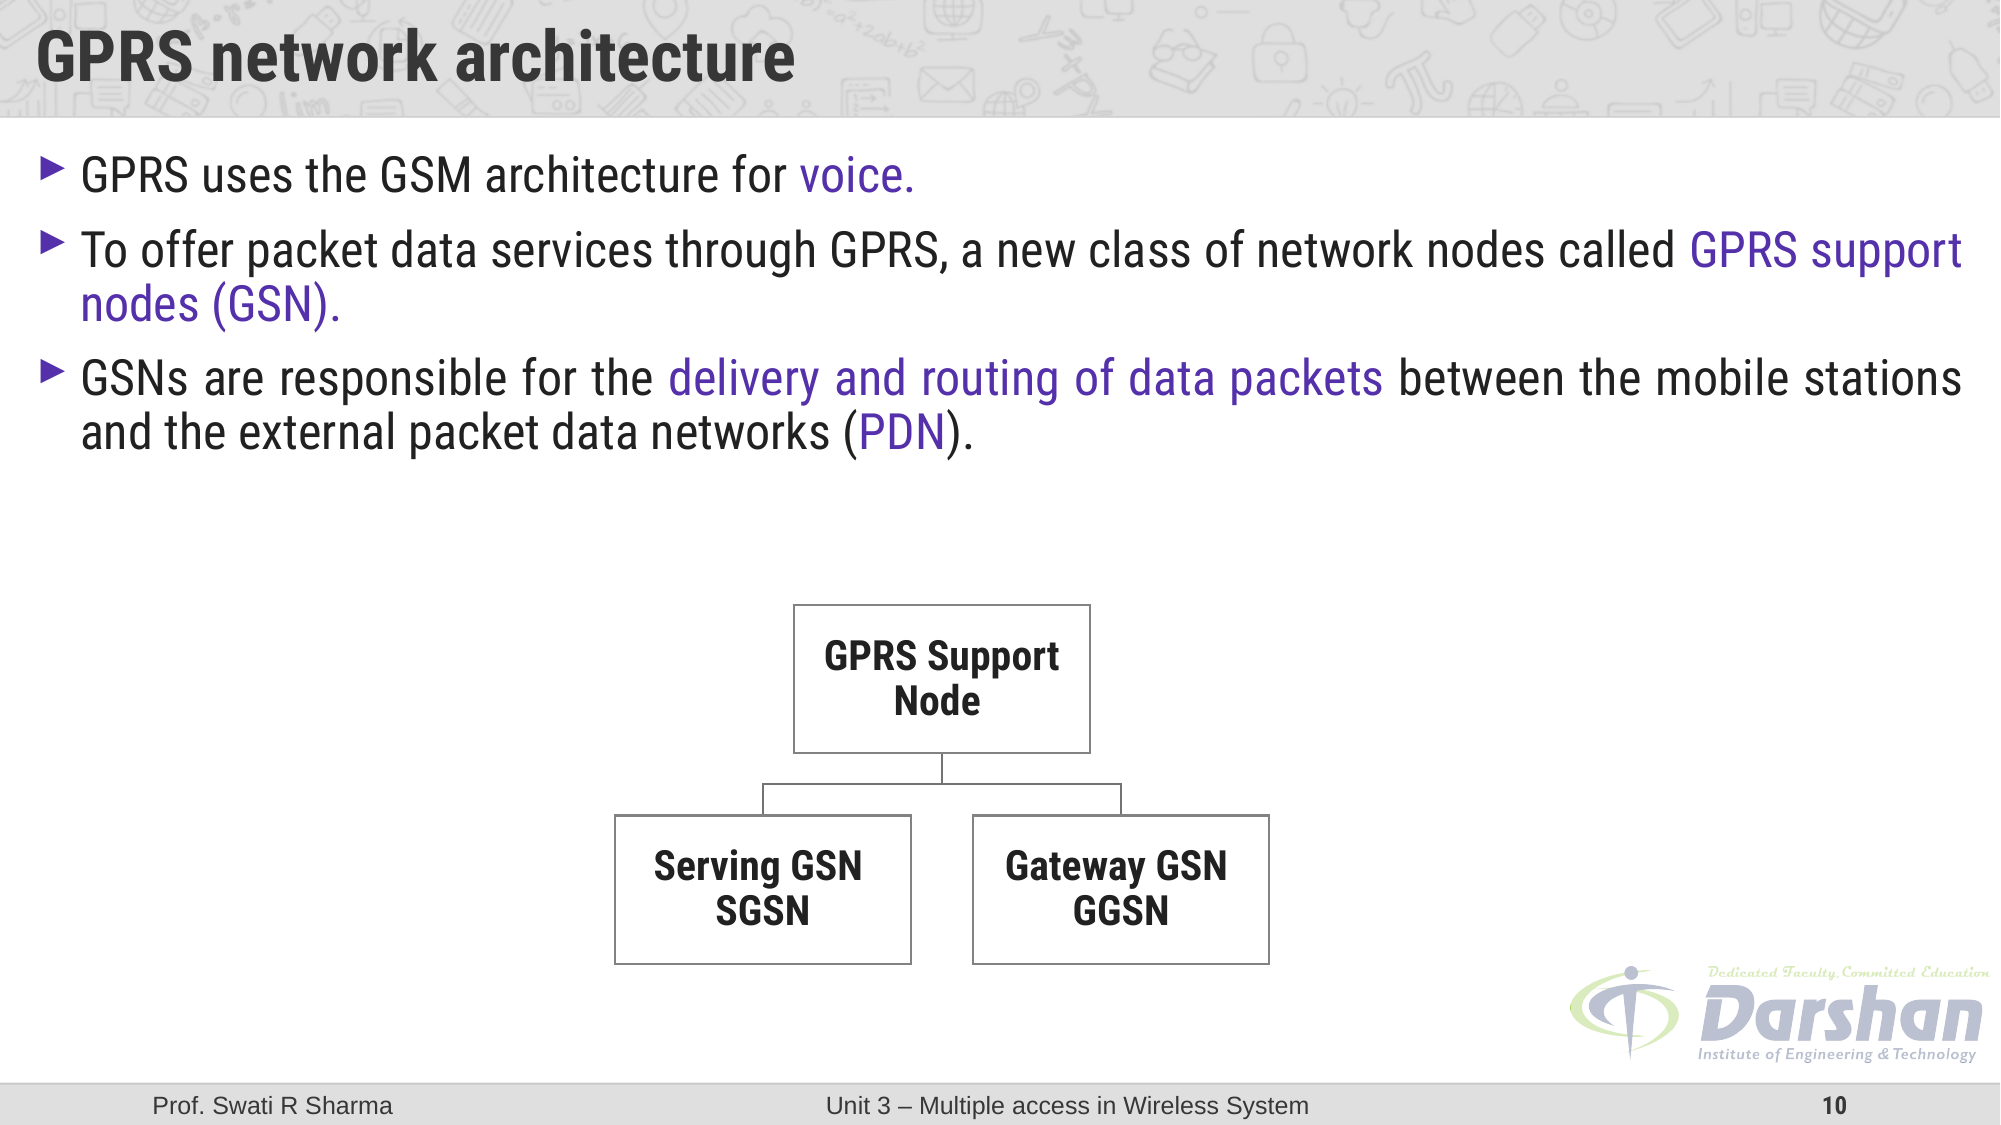

# GPRS network architecture
GPRS uses the GSM architecture for voice.
To offer packet data services through GPRS, a new class of network nodes called GPRS support nodes (GSN).
GSNs are responsible for the delivery and routing of data packets between the mobile stations and the external packet data networks (PDN).

GPRS Support Node

Serving GSN  SGSN
Gateway GSN  GGSN